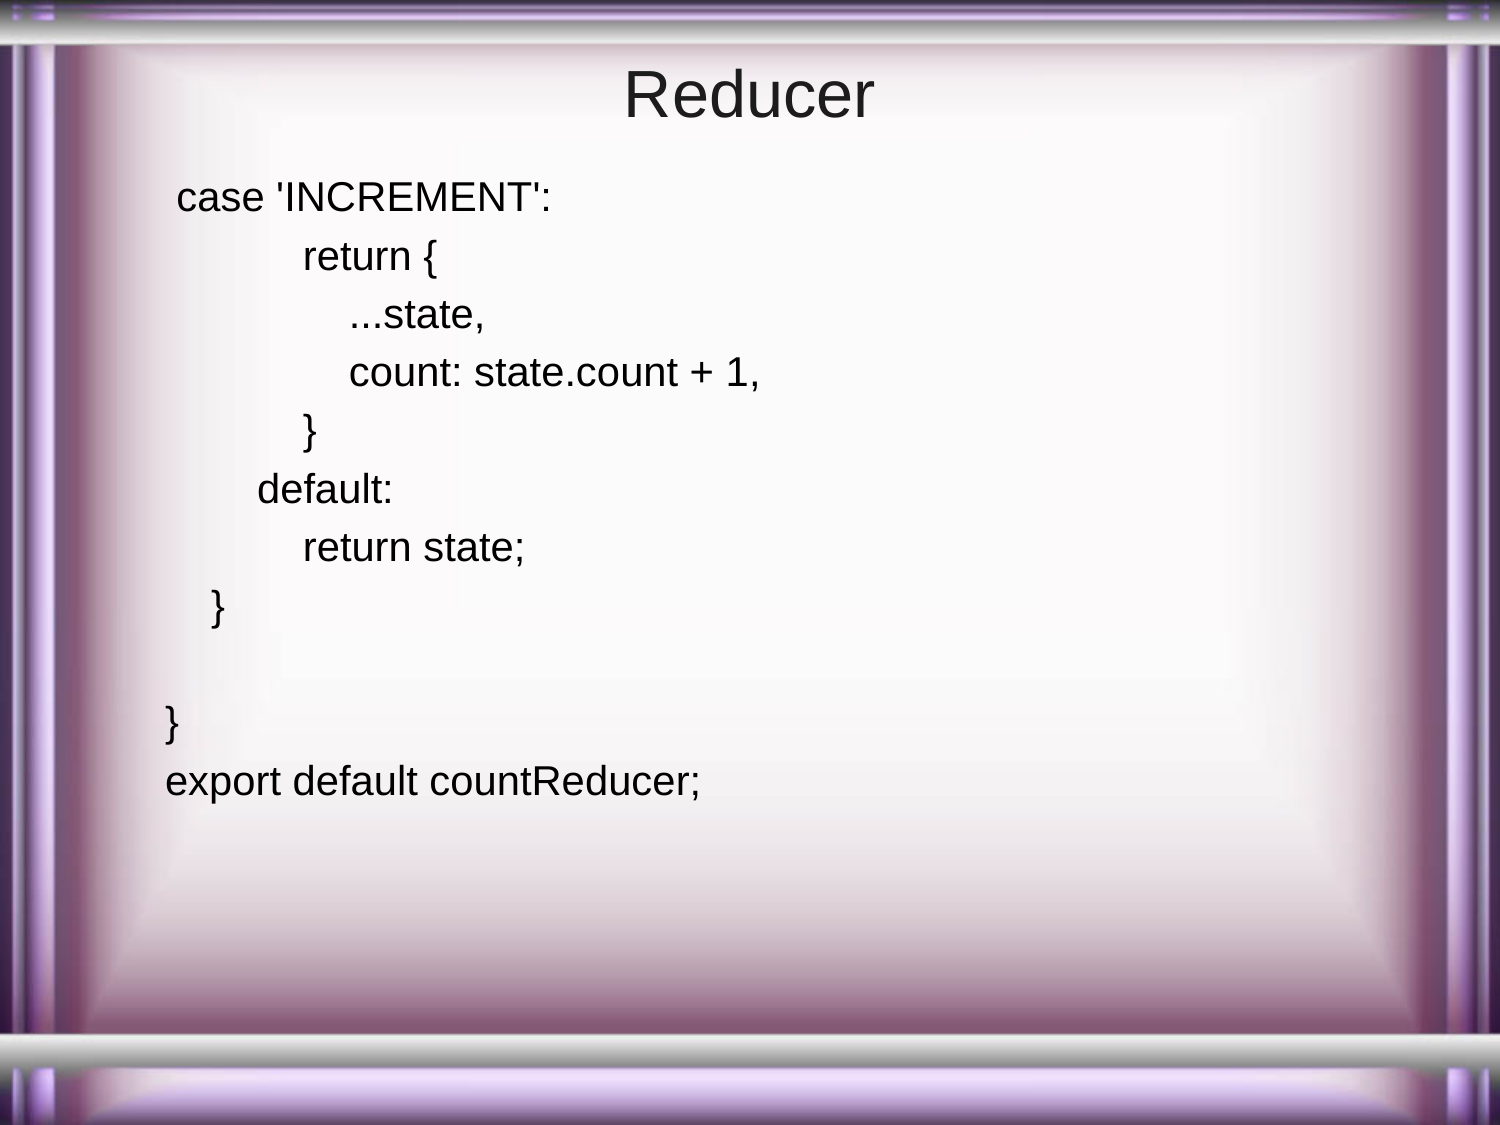

# Reducer
 case 'INCREMENT':
            return {
                ...state,
                count: state.count + 1,
            }
        default:
            return state;
    }

}
export default countReducer;